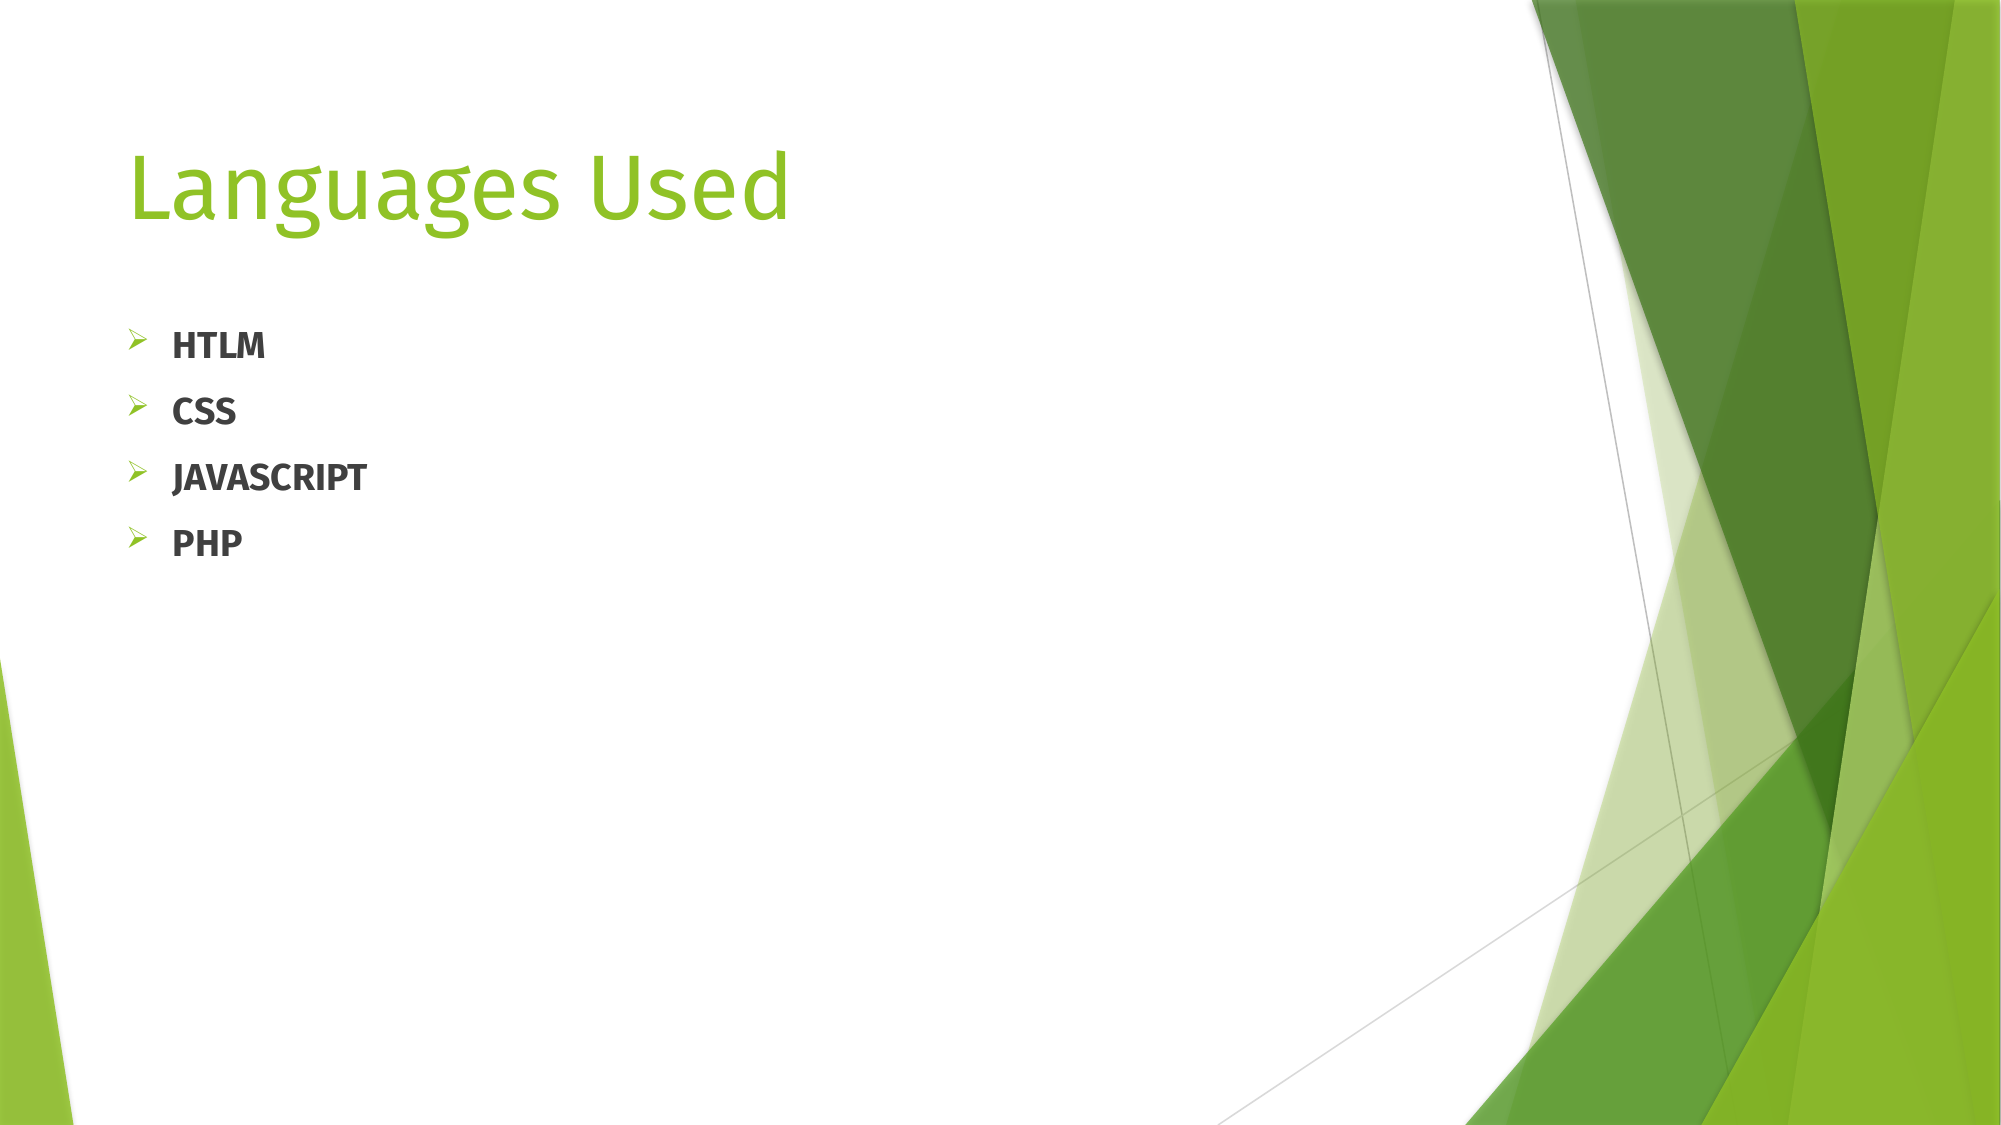

# Languages Used
HTLM
CSS
JAVASCRIPT
PHP